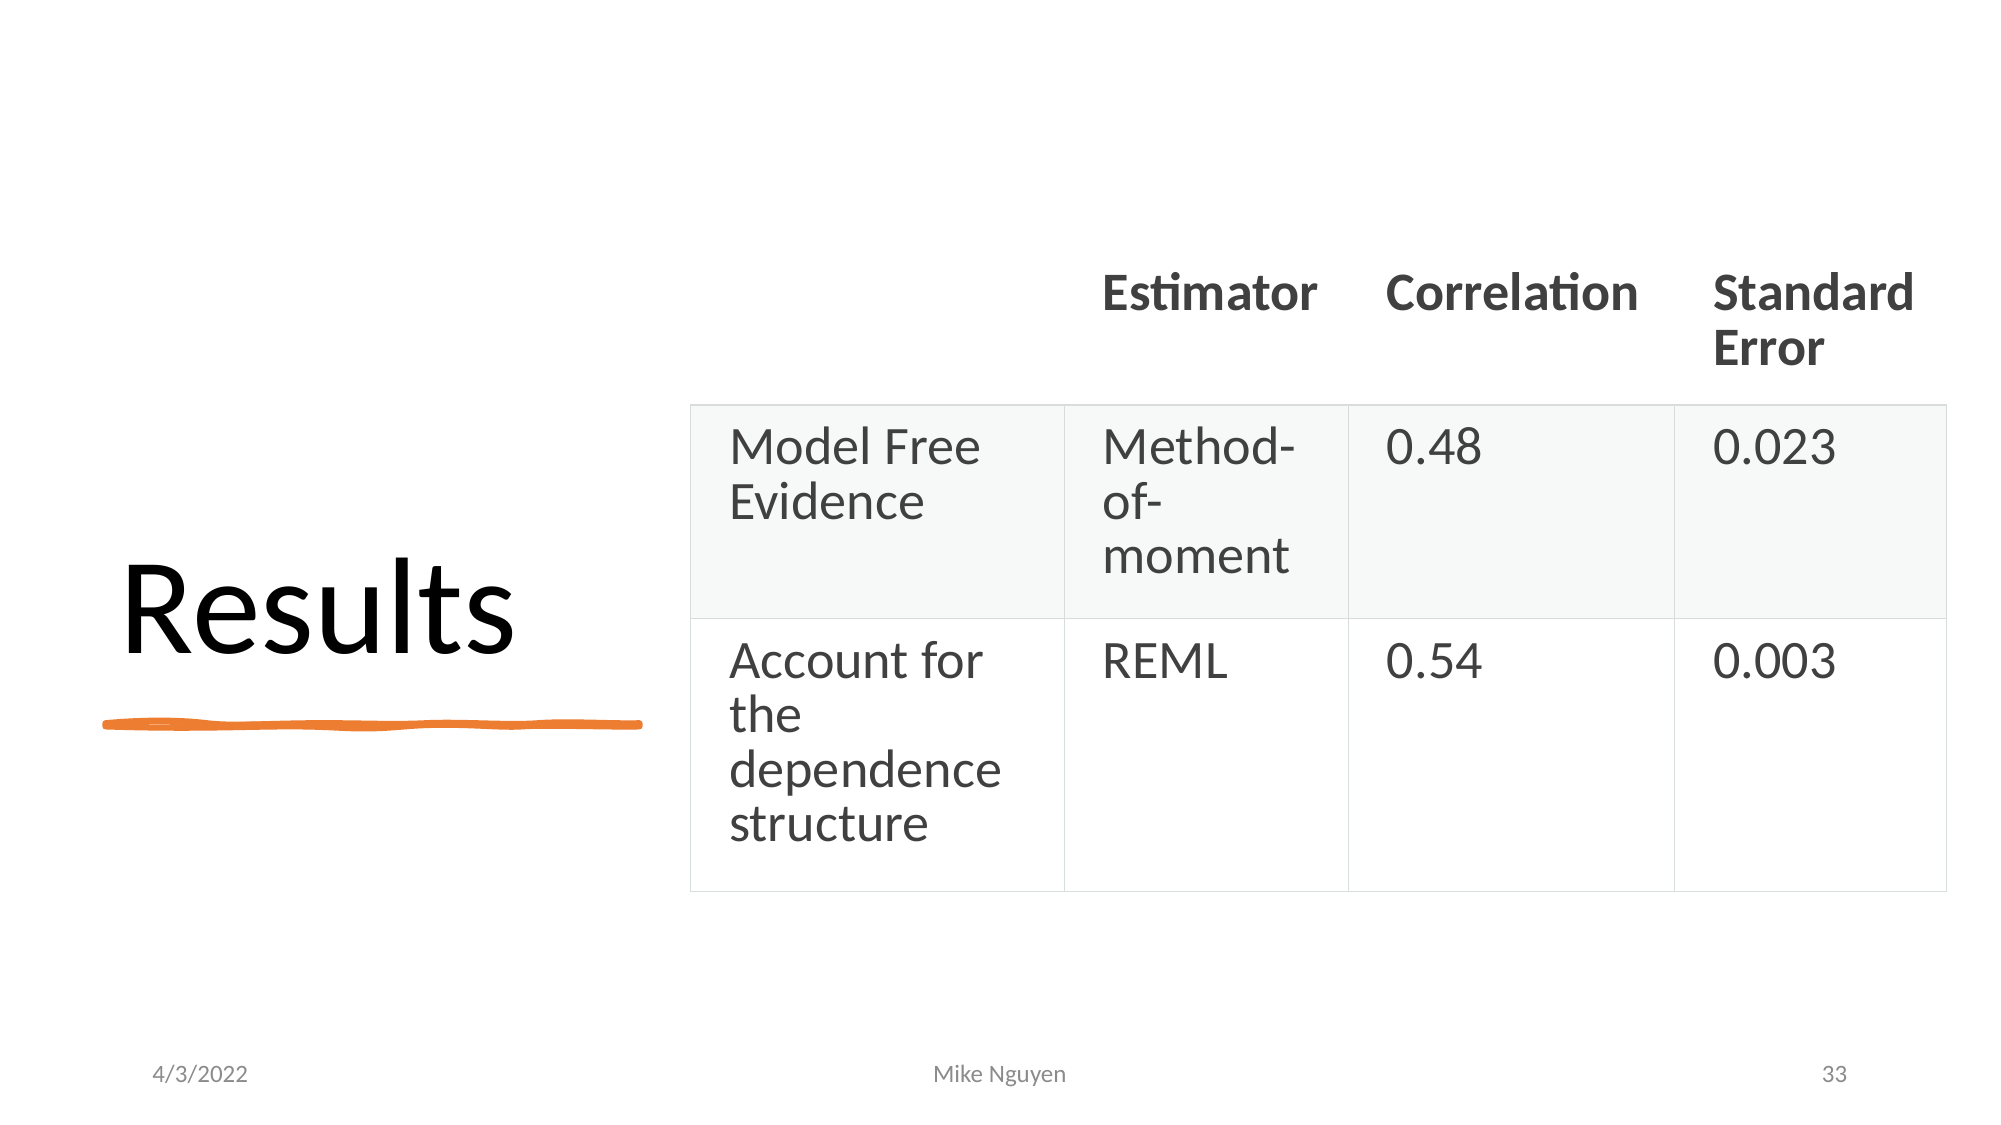

# Results
|  | Estimator | Correlation | Standard Error |
| --- | --- | --- | --- |
| Model Free Evidence | Method-of-moment | 0.48 | 0.023 |
| Account for the dependence structure | REML | 0.54 | 0.003 |

4/3/2022
Mike Nguyen
33